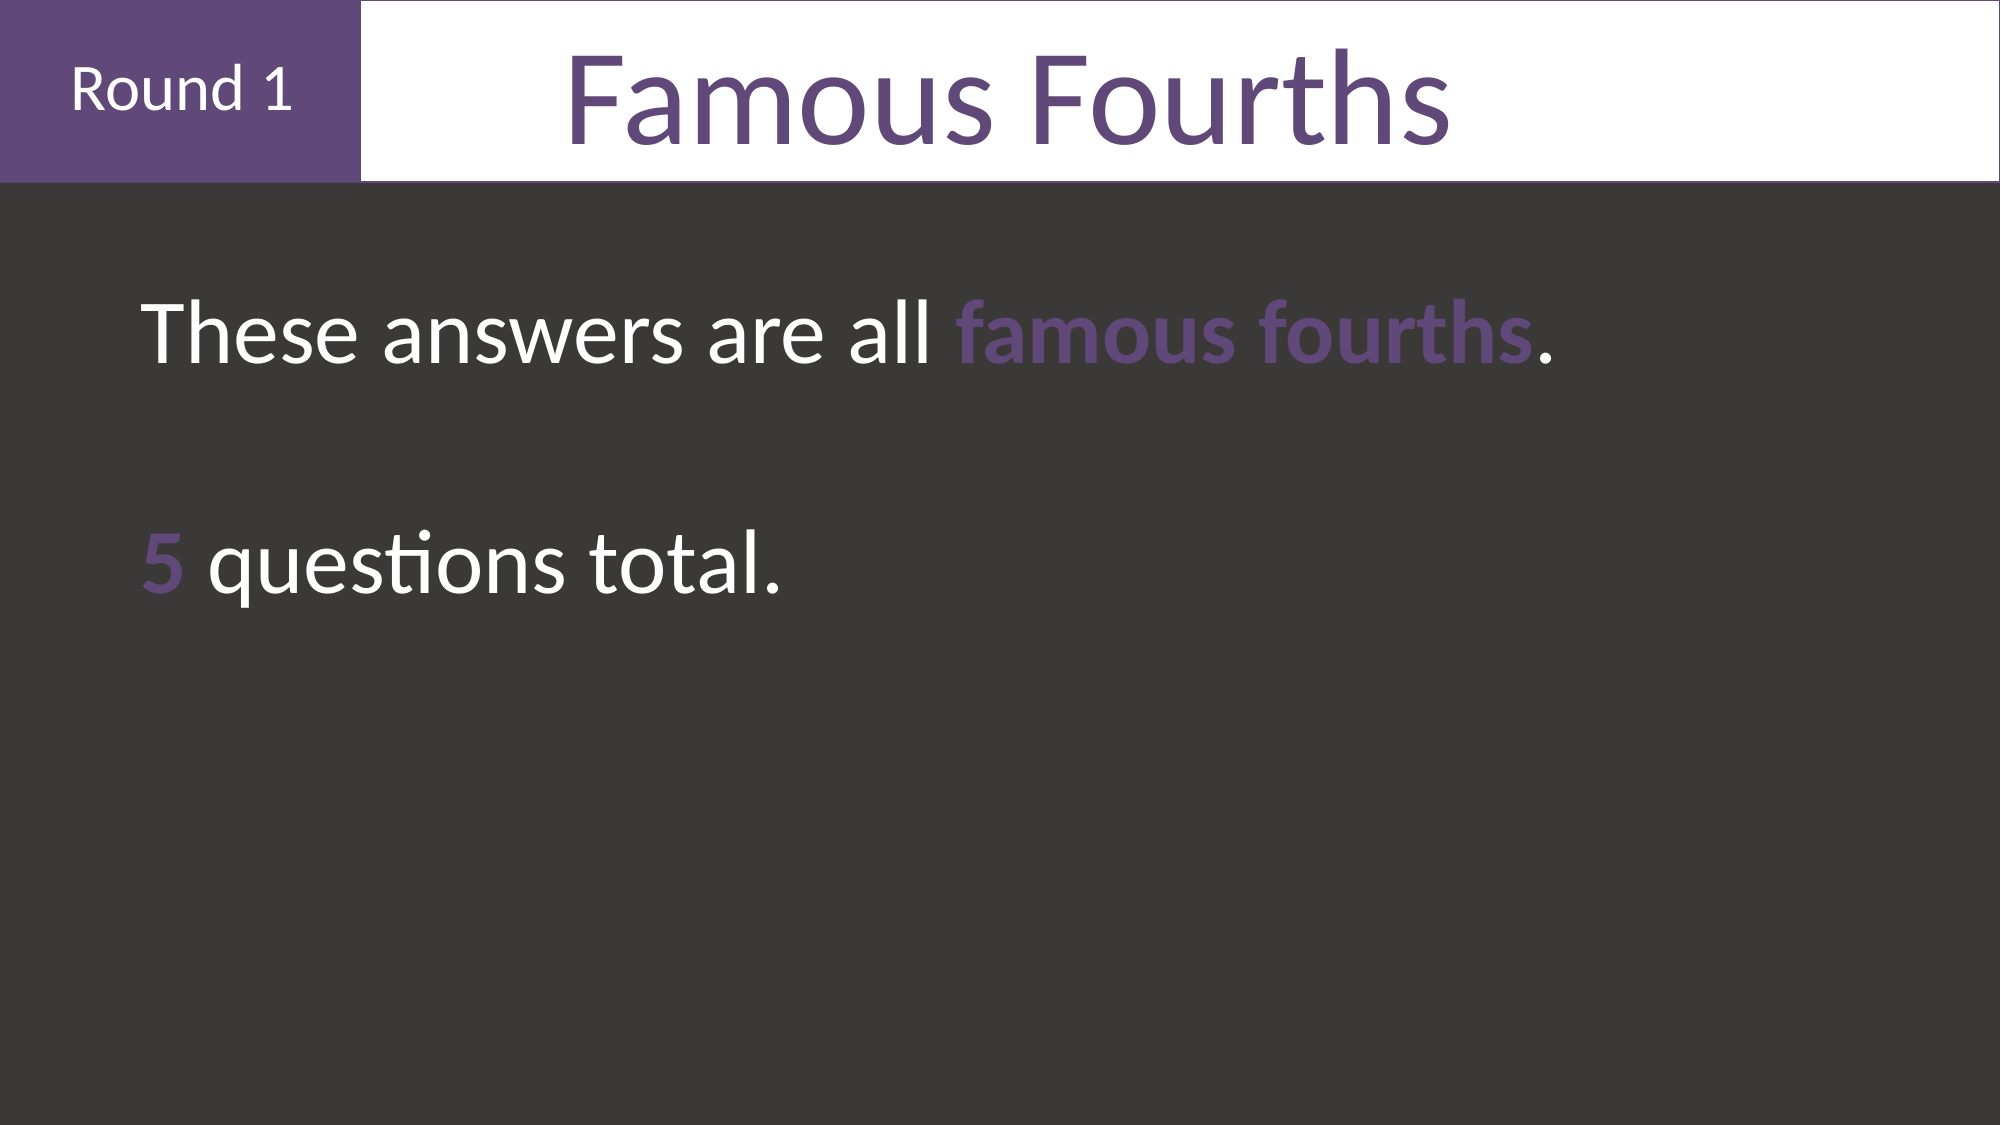

Famous Fourths
# Round 1
These answers are all famous fourths.
5 questions total.